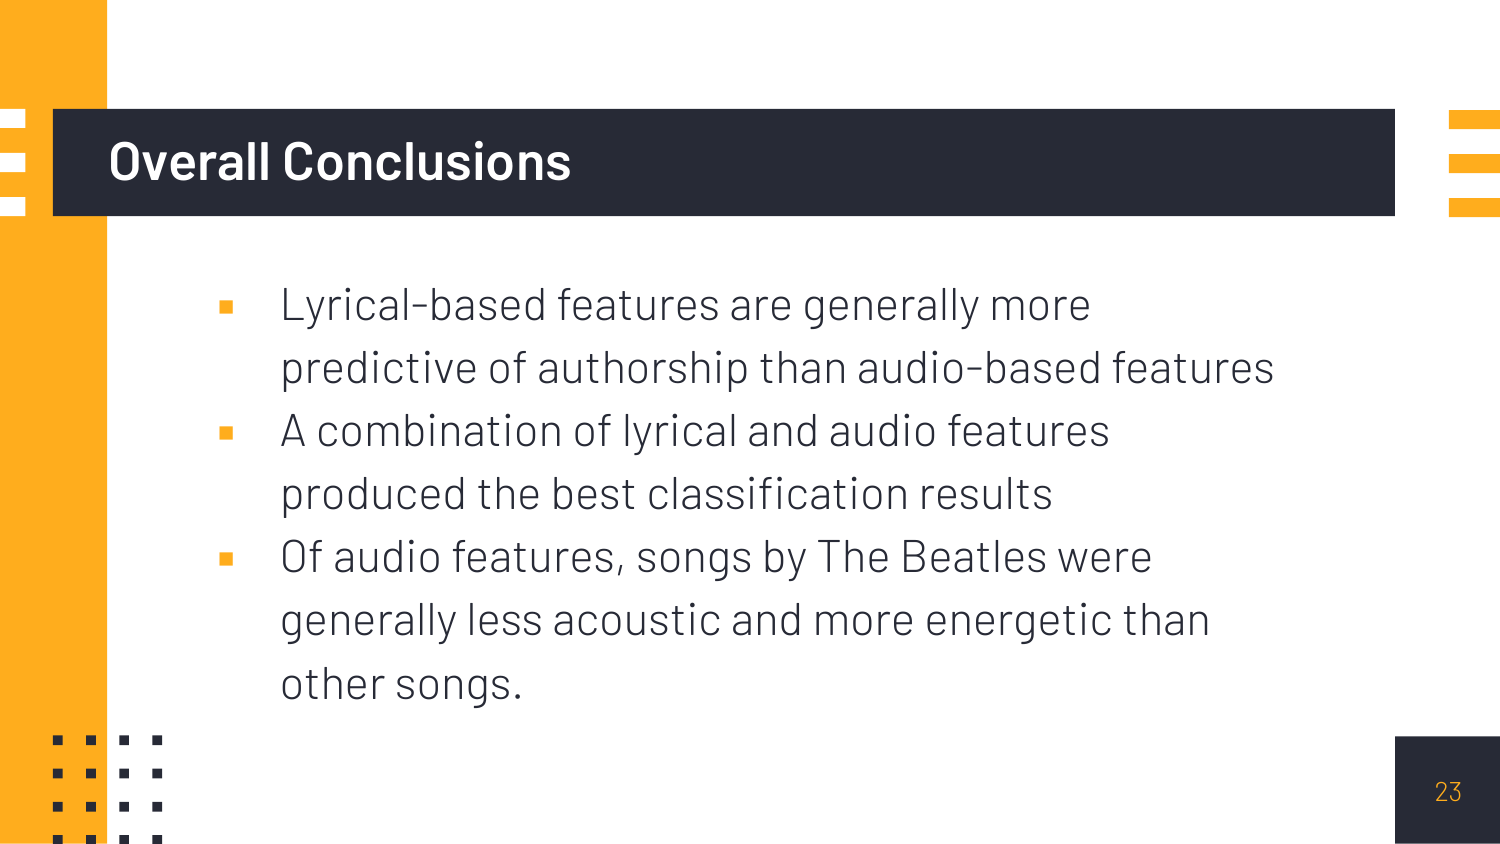

# Overall Conclusions
Lyrical-based features are generally more predictive of authorship than audio-based features
A combination of lyrical and audio features produced the best classification results
Of audio features, songs by The Beatles were generally less acoustic and more energetic than other songs.
23